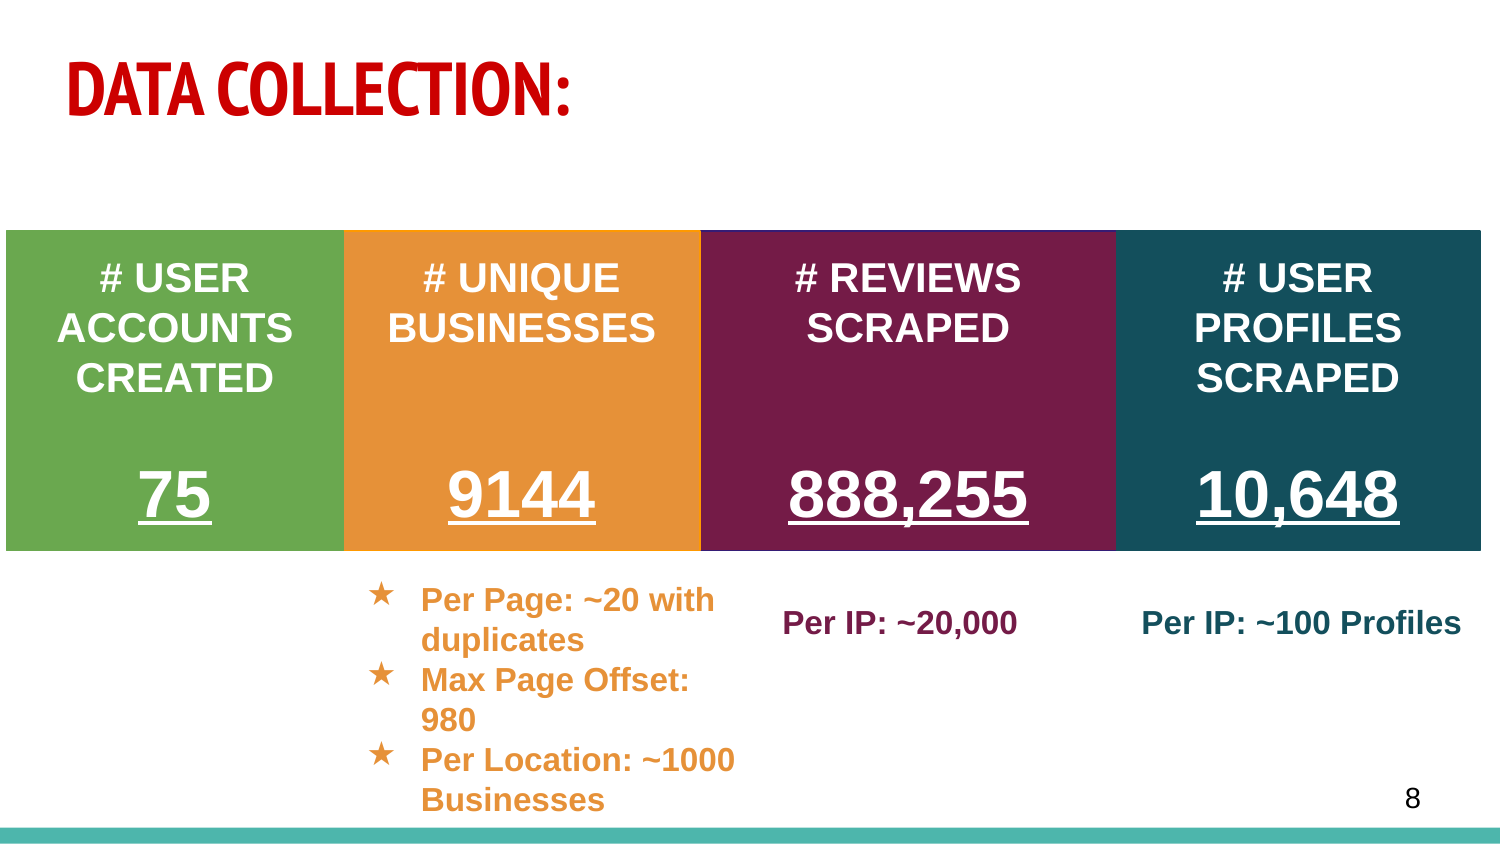

# DATA COLLECTION:
# UNIQUE BUSINESSES

9144
# REVIEWS SCRAPED

888,255
# USER PROFILES SCRAPED

10,648
# USER ACCOUNTS CREATED

75
Per Page: ~20 with duplicates
Max Page Offset: 980
Per Location: ~1000 Businesses
Per IP: ~20,000
Per IP: ~100 Profiles
8